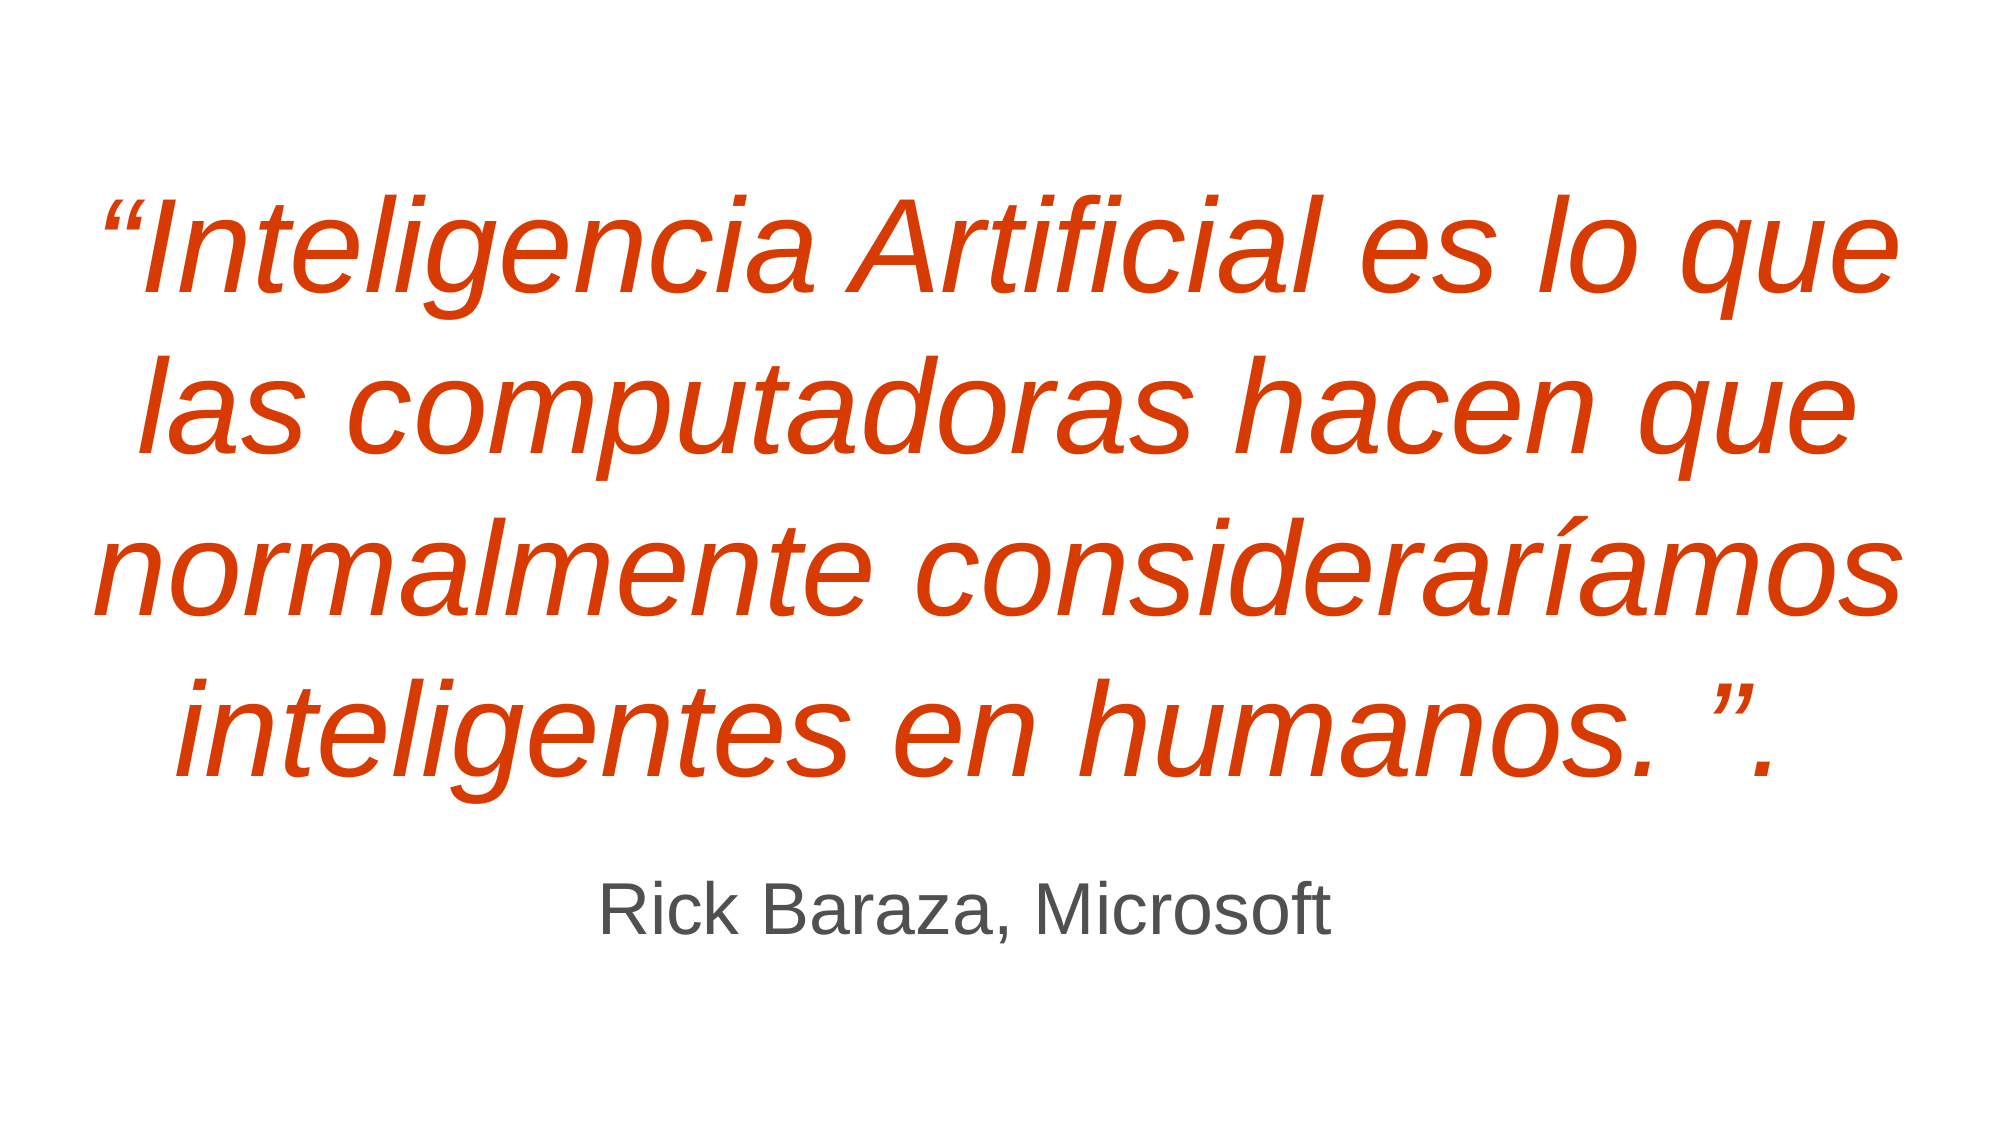

“Inteligencia Artificial es lo que las computadoras hacen que normalmente consideraríamos inteligentes en humanos. ”.

Rick Baraza, Microsoft